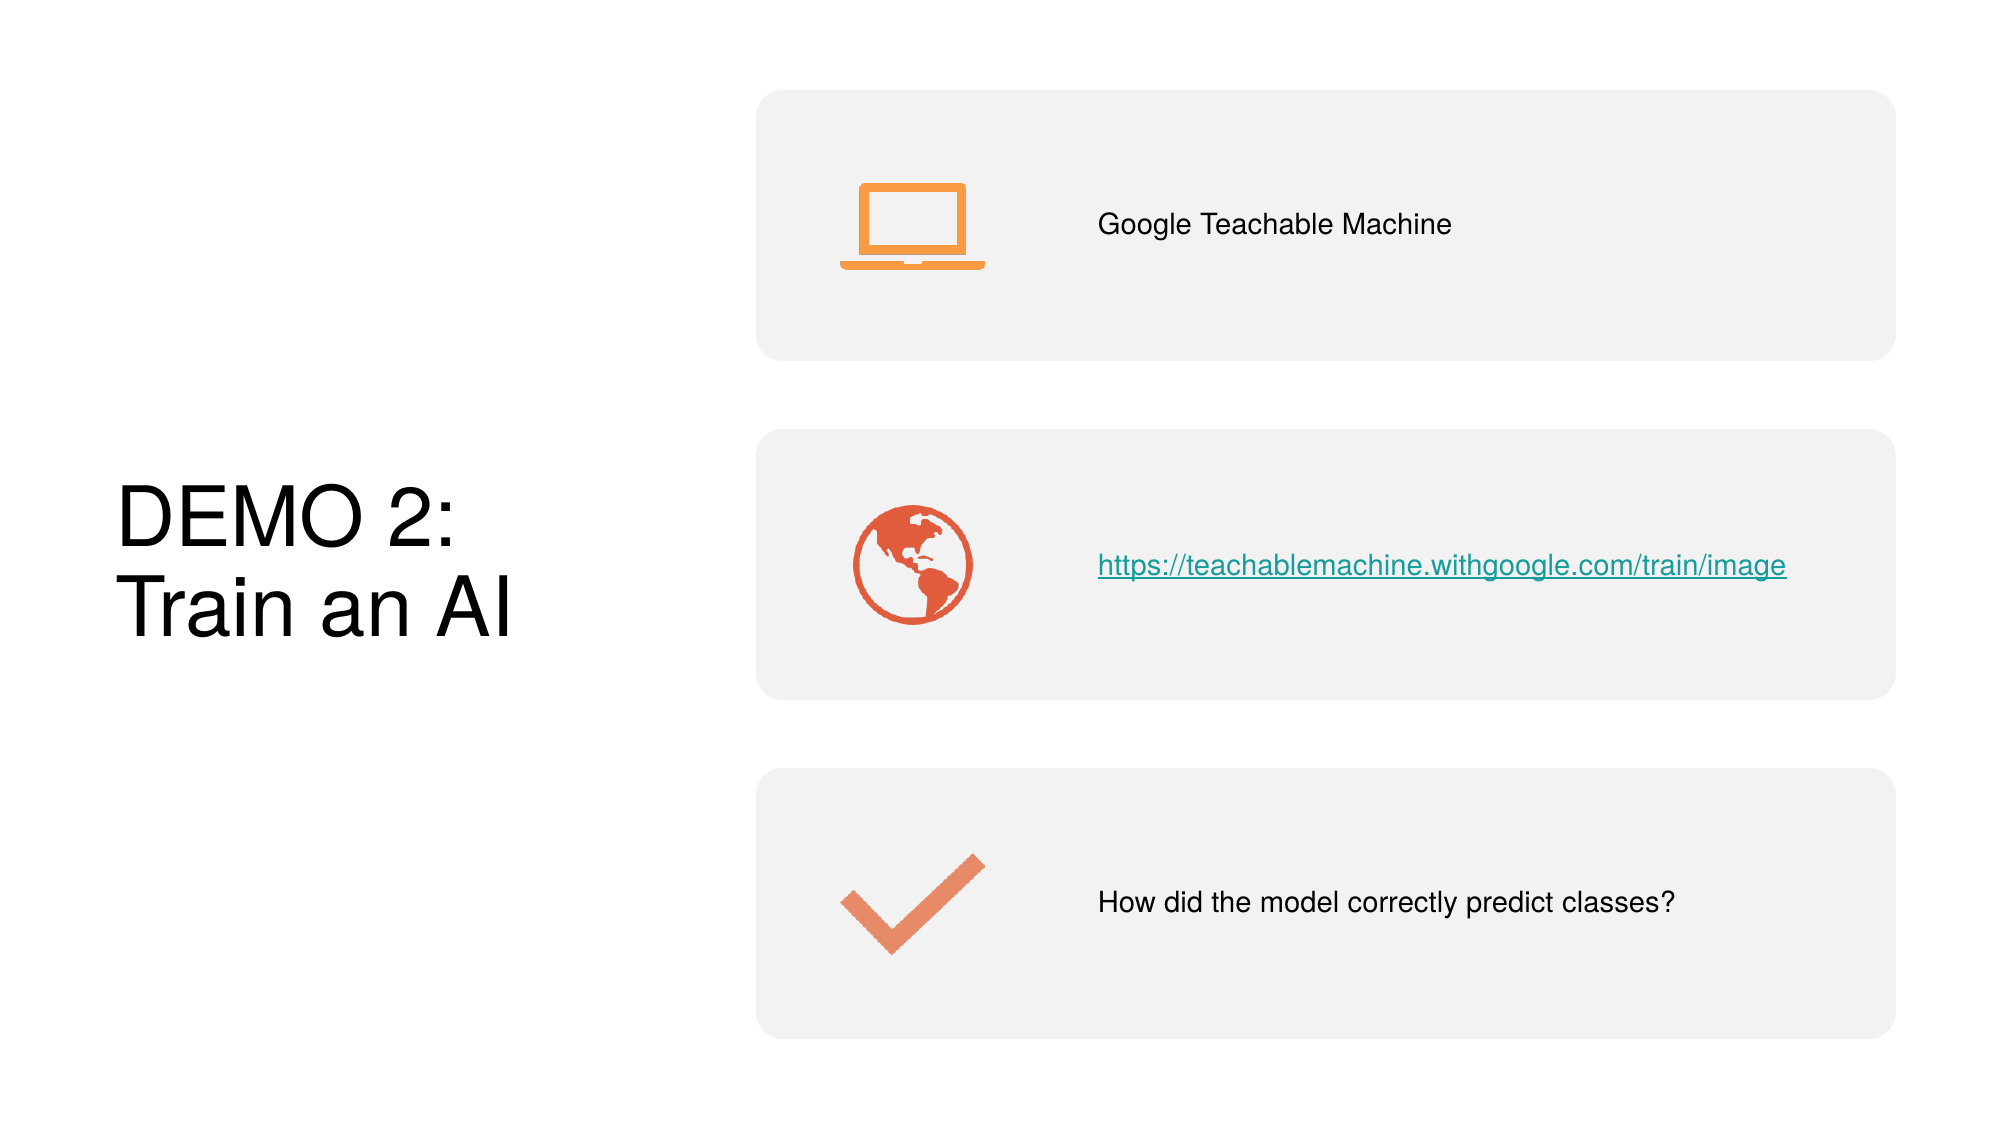

# DEMO 2: Train an AI
Google Teachable Machine
https://teachablemachine.withgoogle.com/train/image
How did the model correctly predict classes?